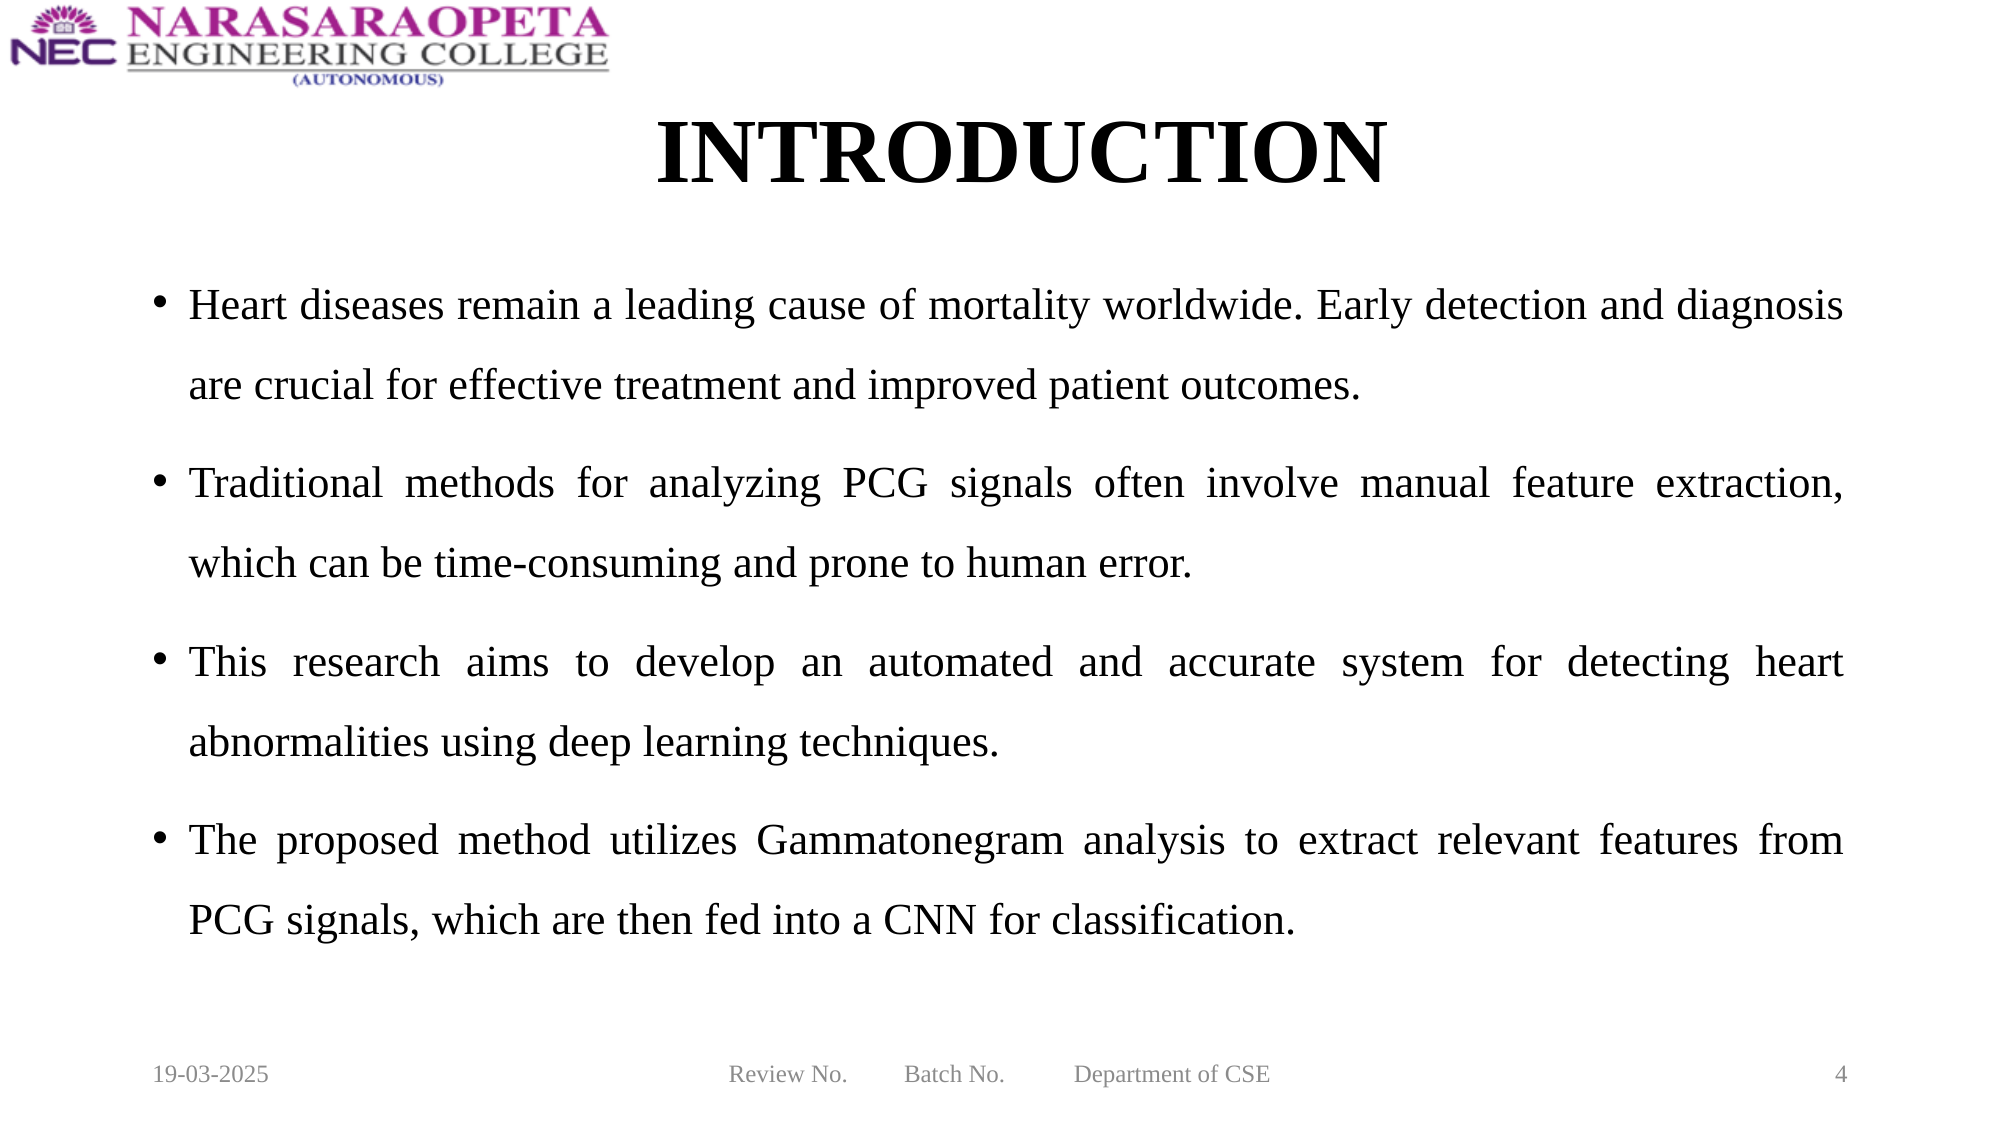

# INTRODUCTION
Heart diseases remain a leading cause of mortality worldwide. Early detection and diagnosis are crucial for effective treatment and improved patient outcomes.
Traditional methods for analyzing PCG signals often involve manual feature extraction, which can be time-consuming and prone to human error.
This research aims to develop an automated and accurate system for detecting heart abnormalities using deep learning techniques.
The proposed method utilizes Gammatonegram analysis to extract relevant features from PCG signals, which are then fed into a CNN for classification.
19-03-2025
Review No.         Batch No.           Department of CSE
4